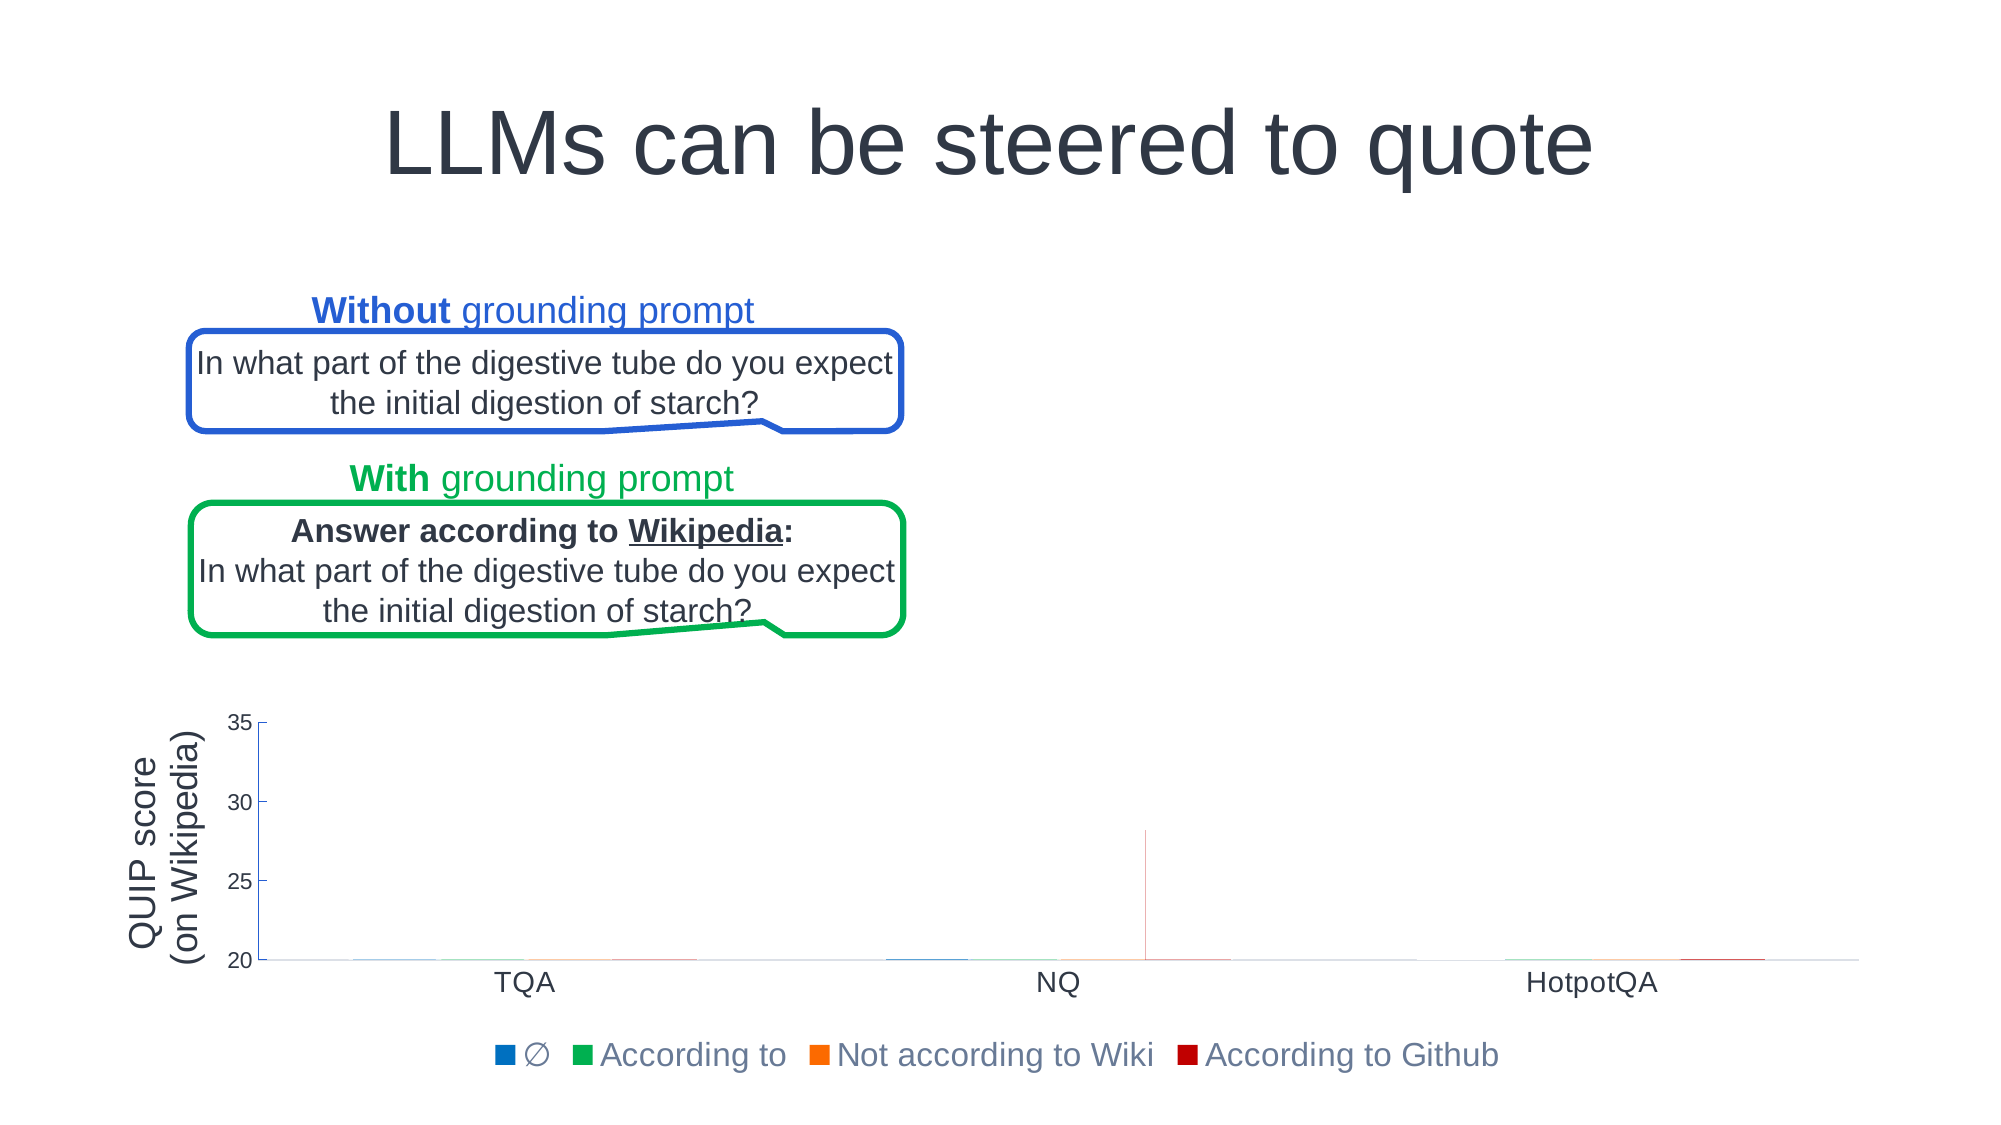

# LLMs can be steered to quote

Without grounding prompt
In what part of the digestive tube do you expect the initial digestion of starch?
With grounding prompt
Answer according to Wikipedia:
In what part of the digestive tube do you expect the initial digestion of starch?

### Chart

| Category | ∅ | According to | Not according to Wiki | According to Github |
|---|---|---|---|---|
| TQA | 31.6 | 33.6 | 30.4 | 26.7 |
| NQ | 32.8 | 34.3 | 32.0 | 28.2 |
| HotpotQA | 28.3 | 29.2 | 26.8 | 23.2 |